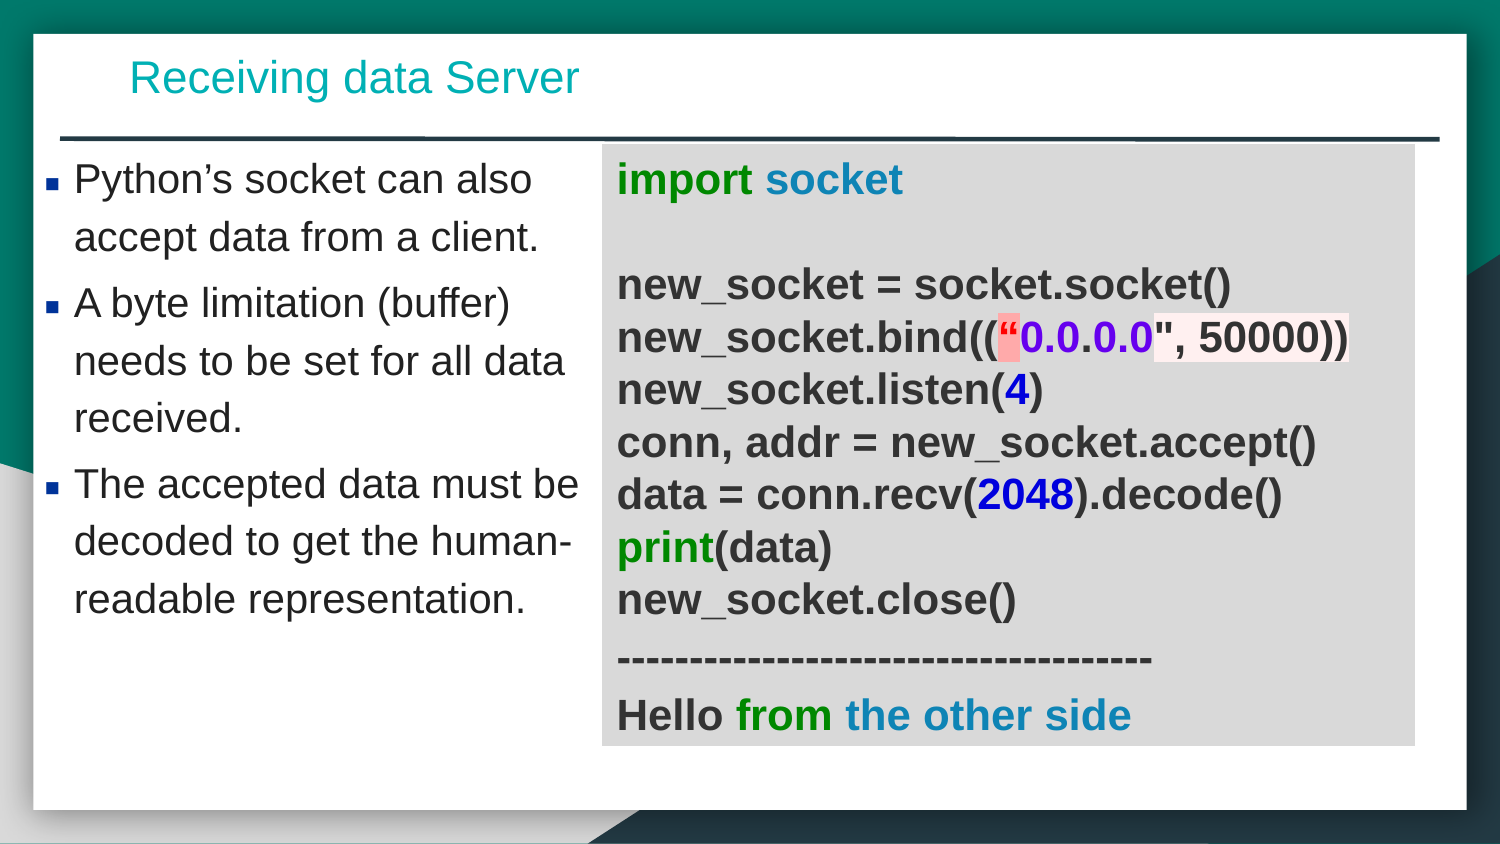

Receiving data Server
Python’s socket can also accept data from a client.
A byte limitation (buffer) needs to be set for all data received.
The accepted data must be decoded to get the human-readable representation.
import socket

new_socket = socket.socket()
new_socket.bind((“0.0.0.0", 50000))
new_socket.listen(4)
conn, addr = new_socket.accept()
data = conn.recv(2048).decode()
print(data)
new_socket.close()
-------------------------------------
Hello from the other side